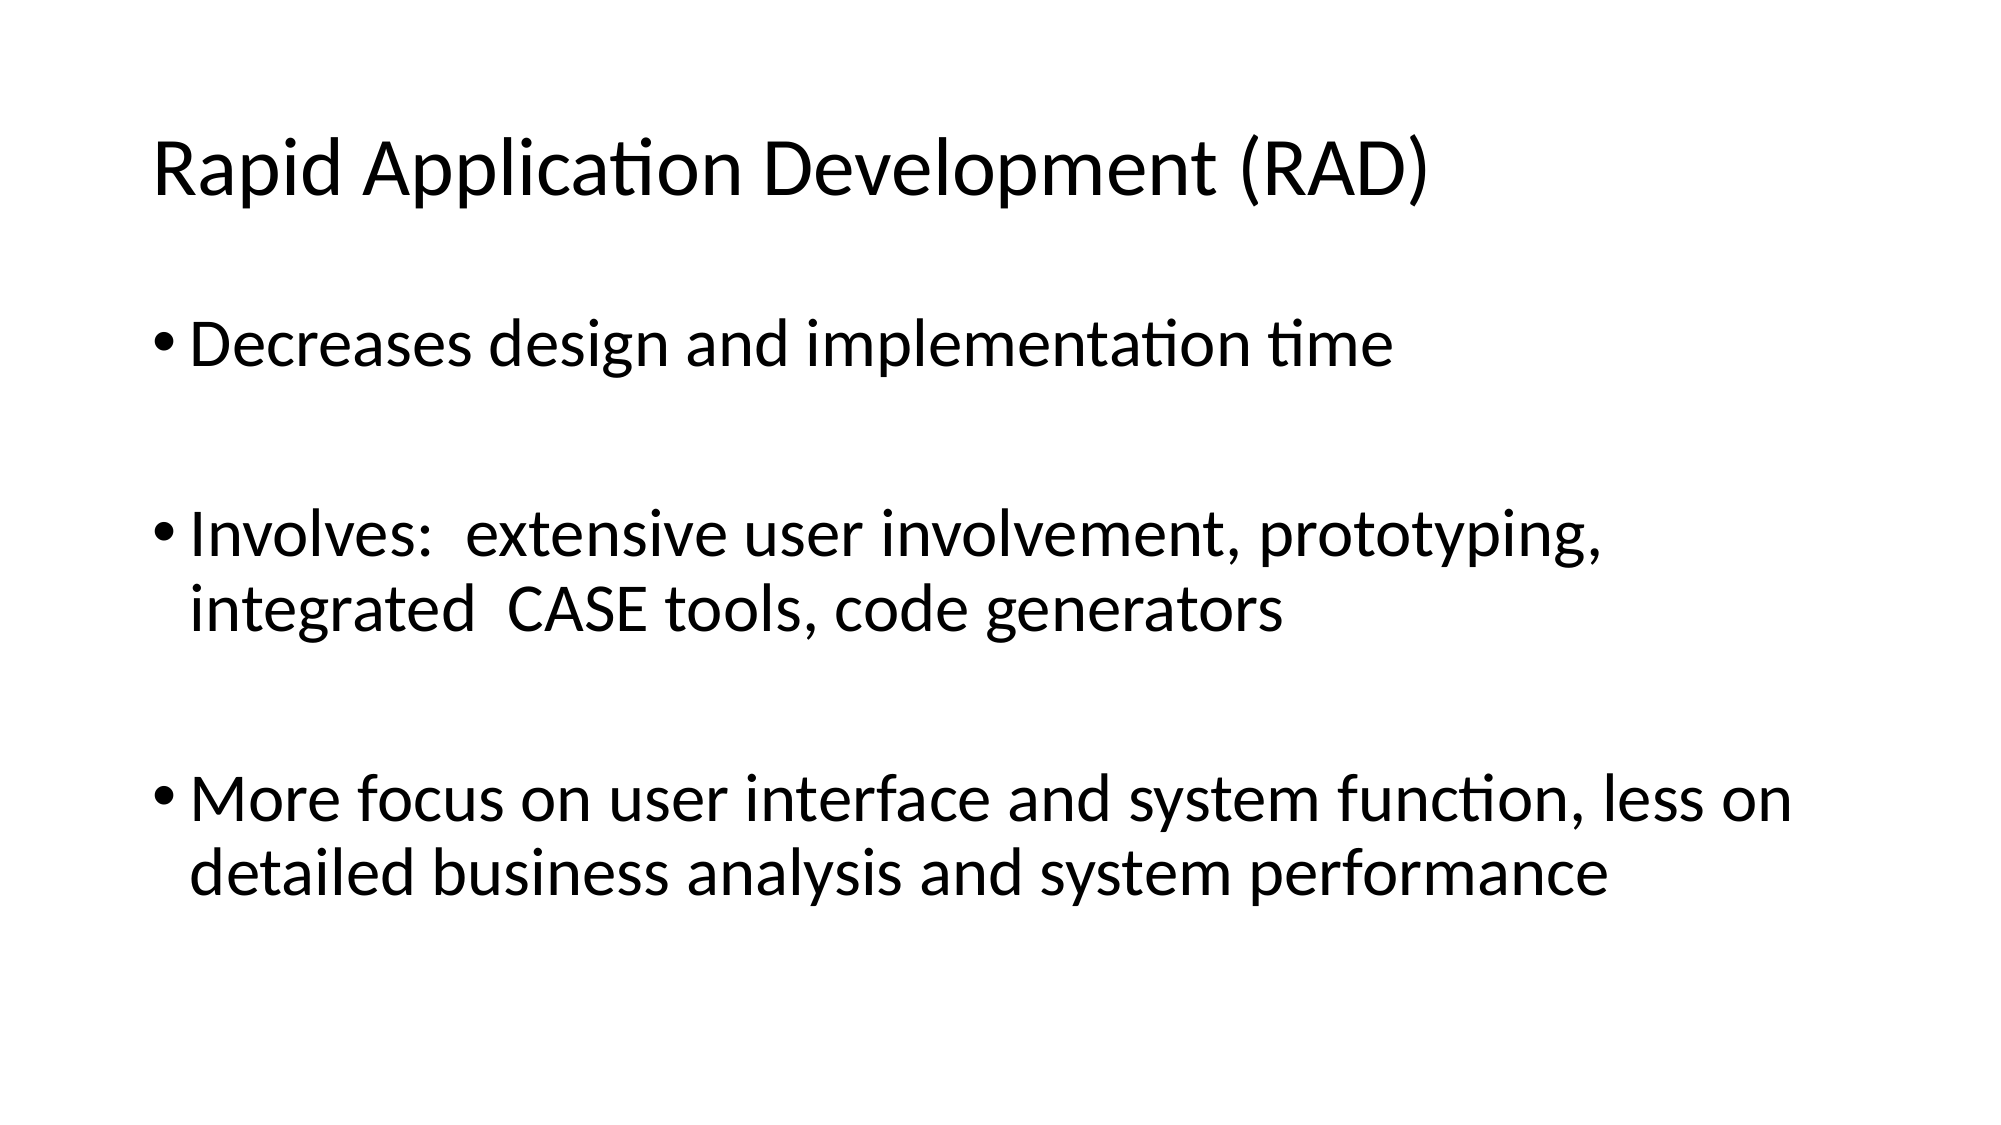

# Rapid Application Development (RAD)
Decreases design and implementation time

Involves:  extensive user involvement, prototyping, integrated  CASE tools, code generators

More focus on user interface and system function, less on detailed business analysis and system performance